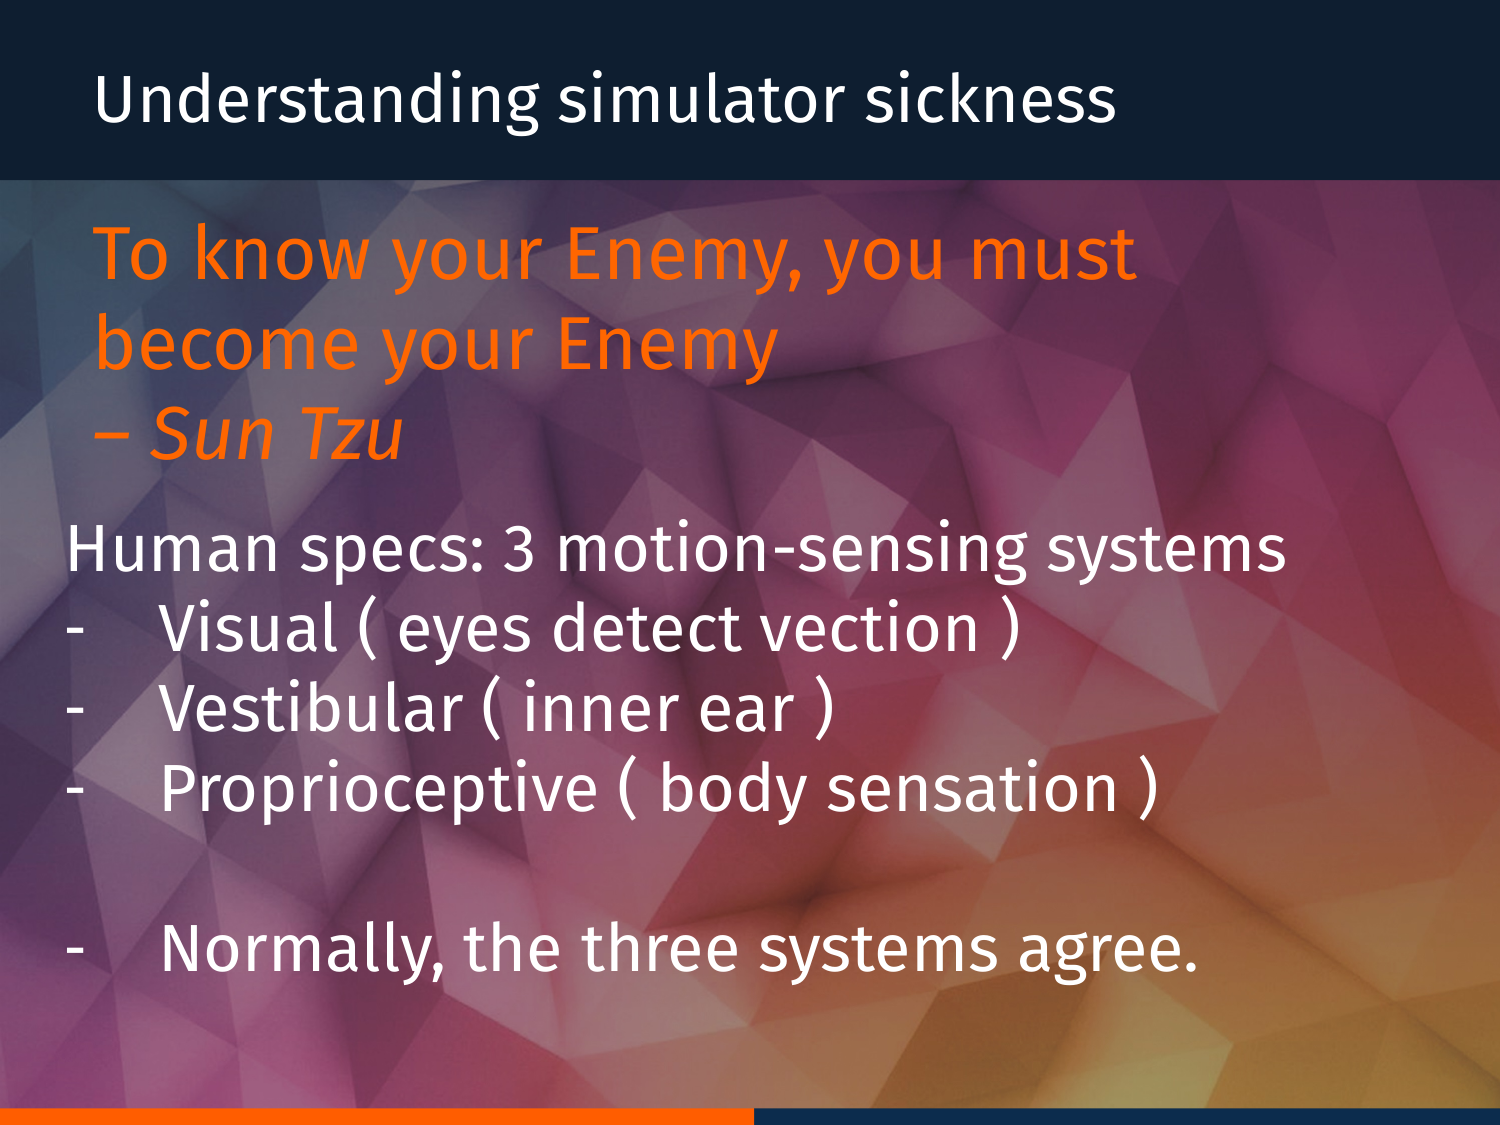

Understanding simulator sickness
To know your Enemy, you must become your Enemy
– Sun Tzu
Human specs: 3 motion-sensing systems
Visual ( eyes detect vection )
Vestibular ( inner ear )
Proprioceptive ( body sensation )

Normally, the three systems agree.